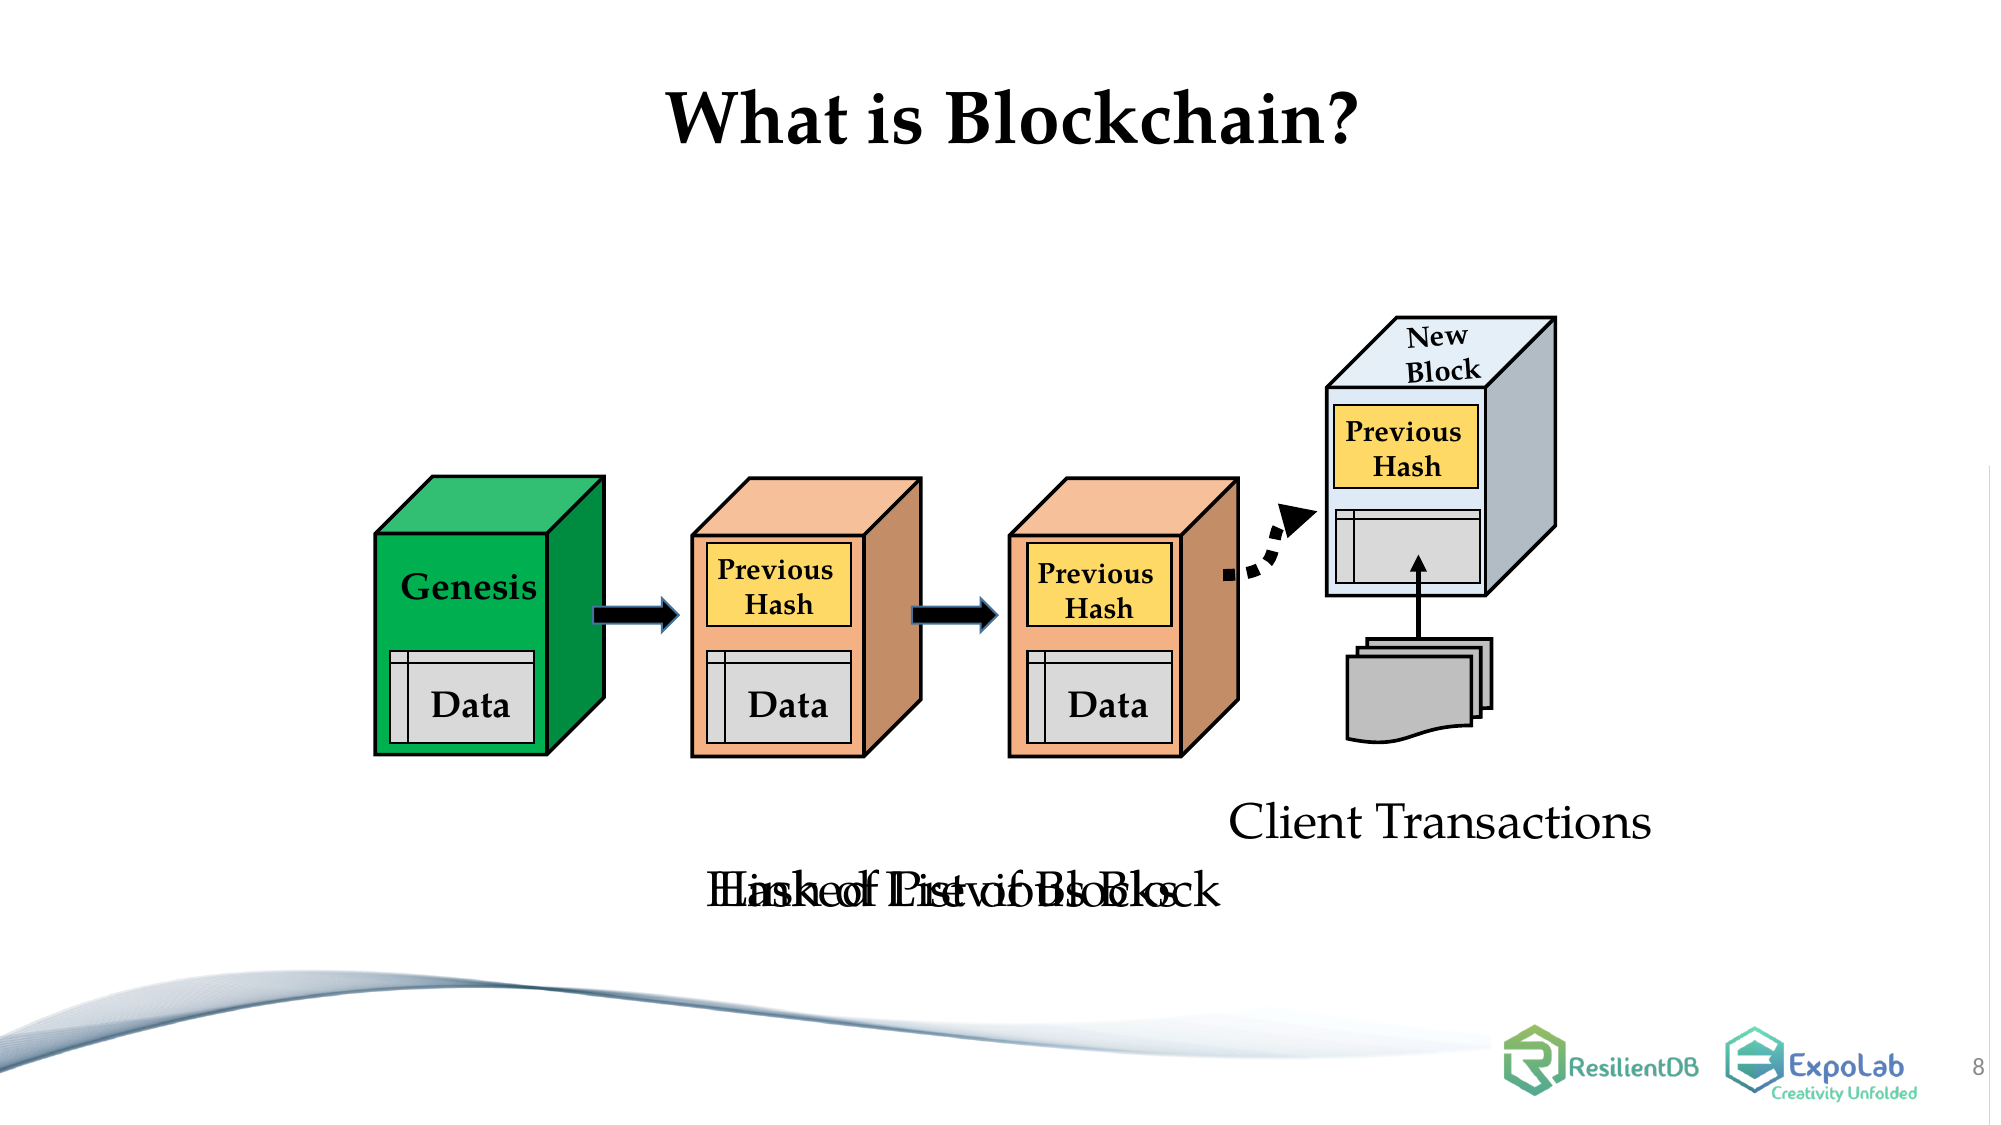

# What is Blockchain?
New
Block

Previous
Hash

Previous
Hash

Previous
Hash
Genesis

Data
Data
Data
Client Transactions
Linked List of Blocks
Hash of Previous Block
8